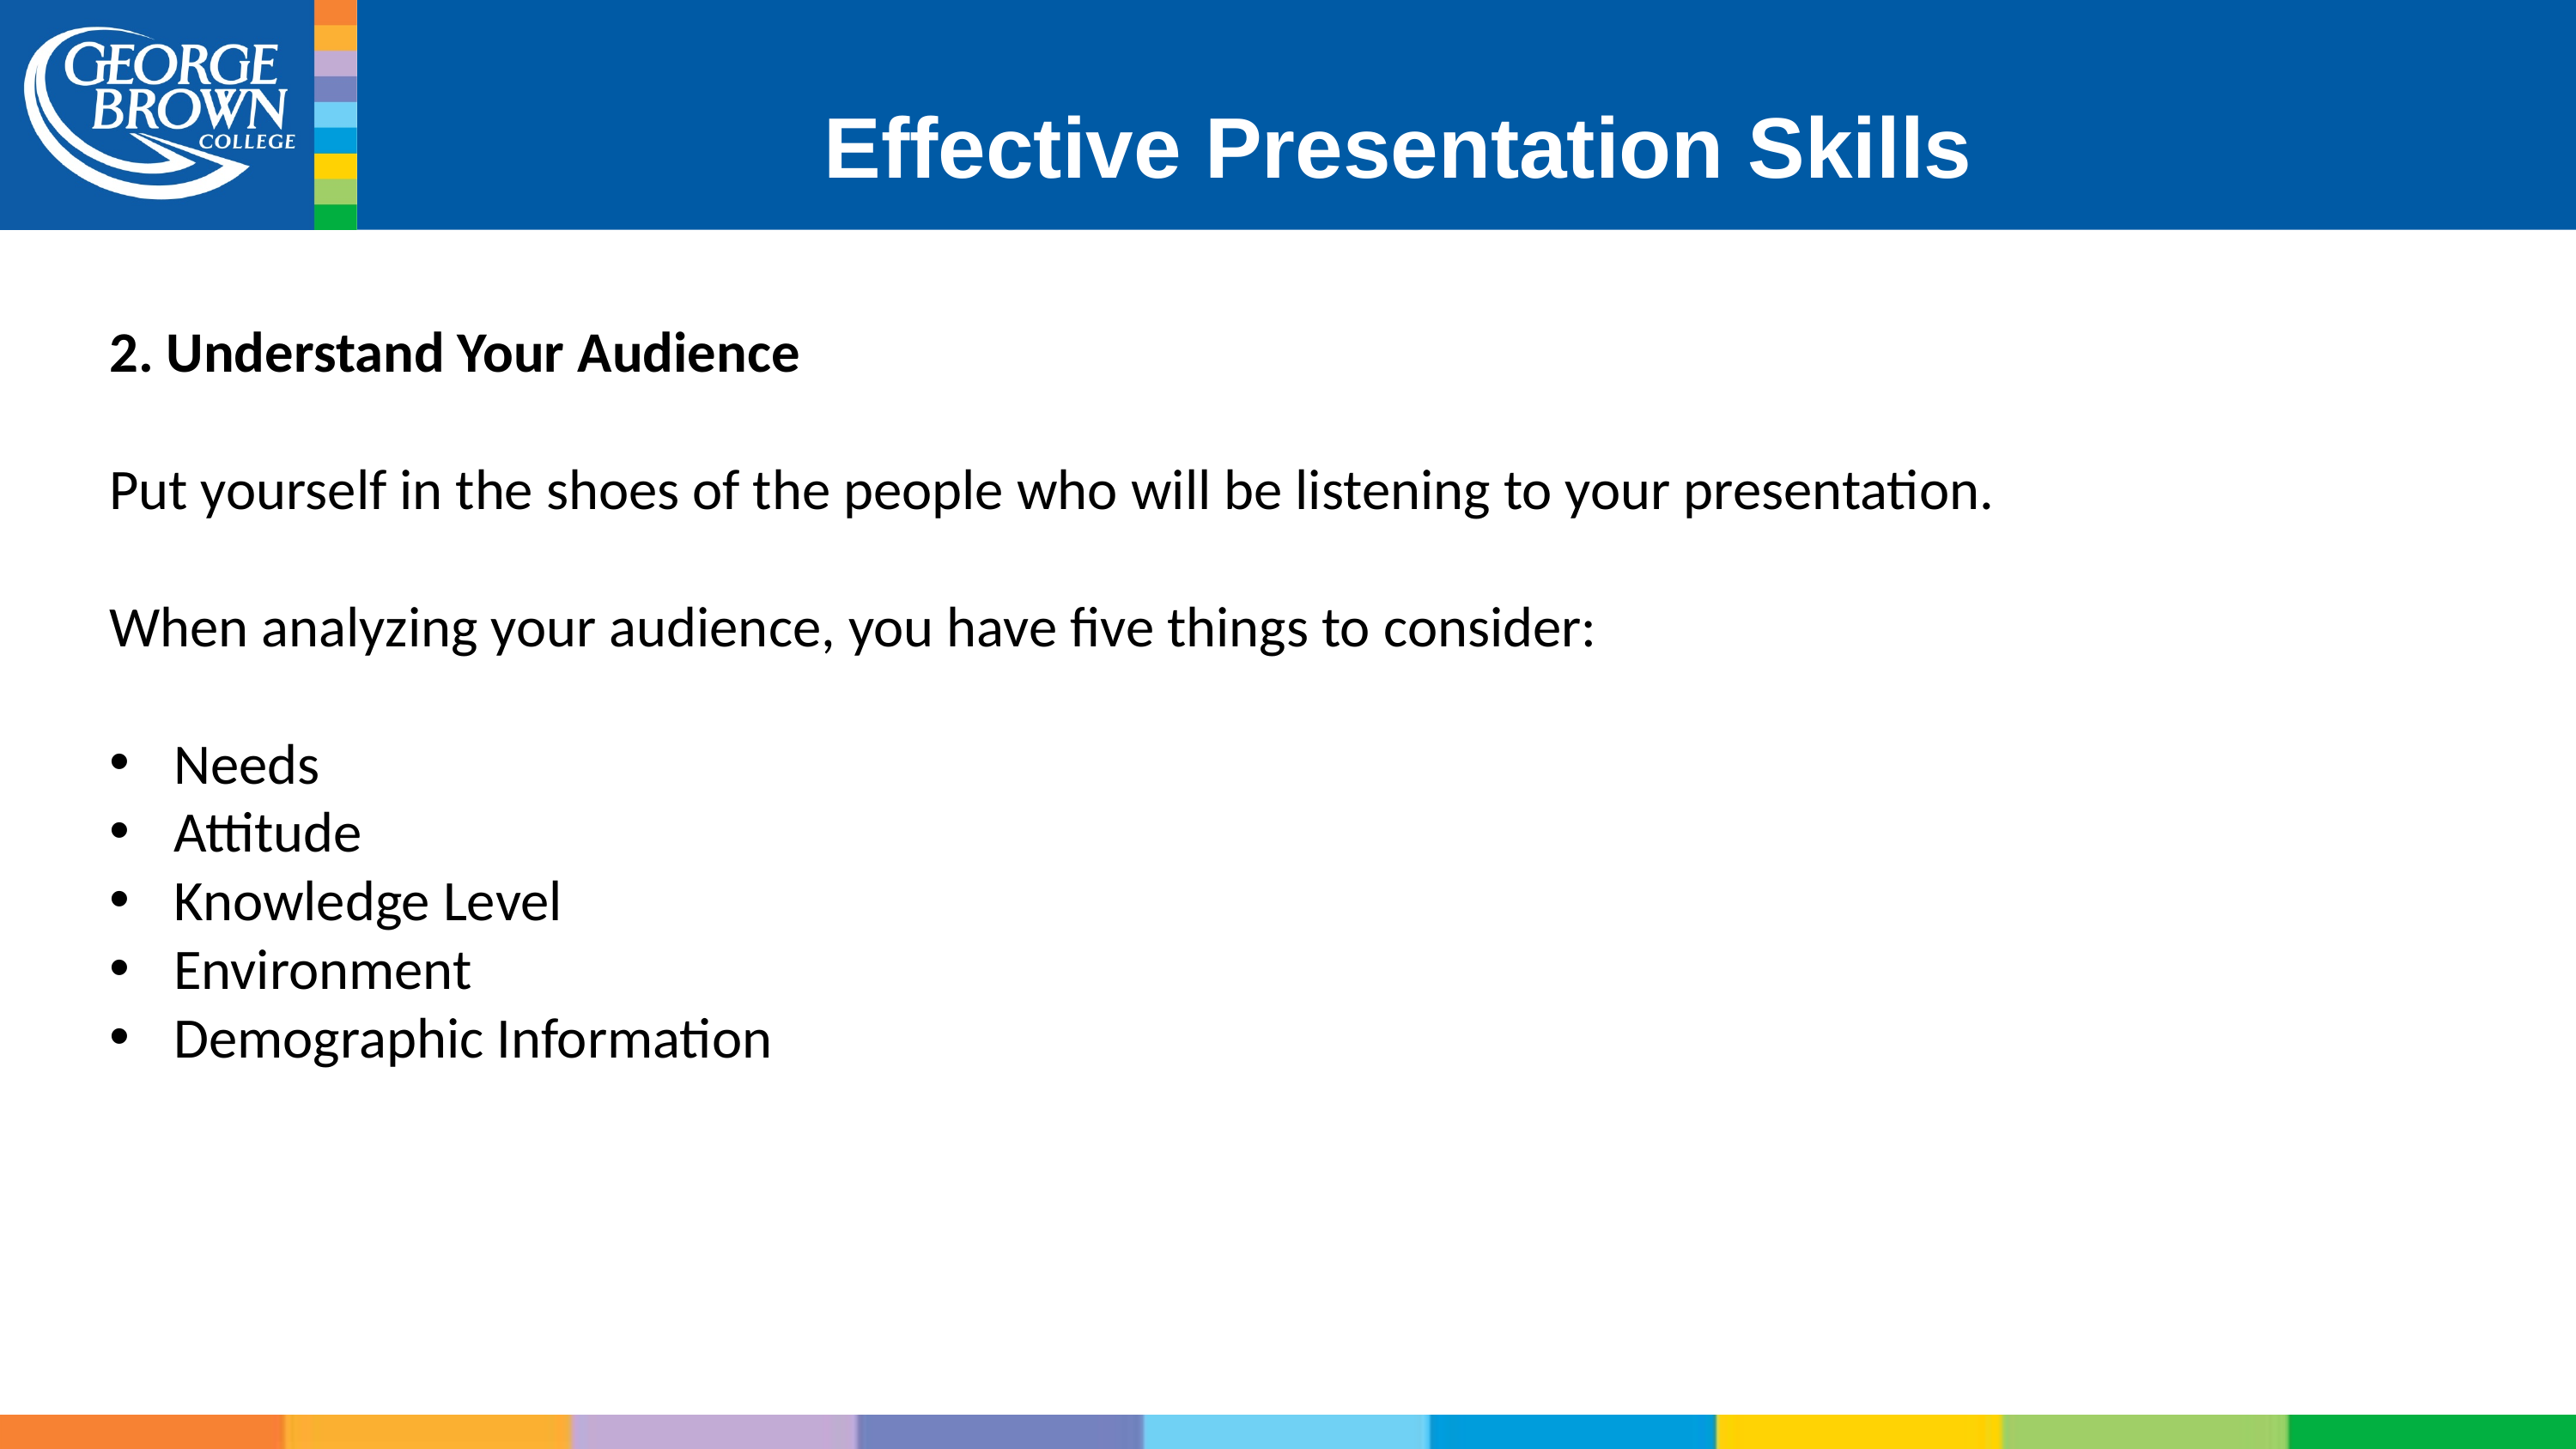

# Effective Presentation Skills

2. Understand Your Audience

Put yourself in the shoes of the people who will be listening to your presentation.

When analyzing your audience, you have five things to consider:

Needs
Attitude
Knowledge Level
Environment
Demographic Information